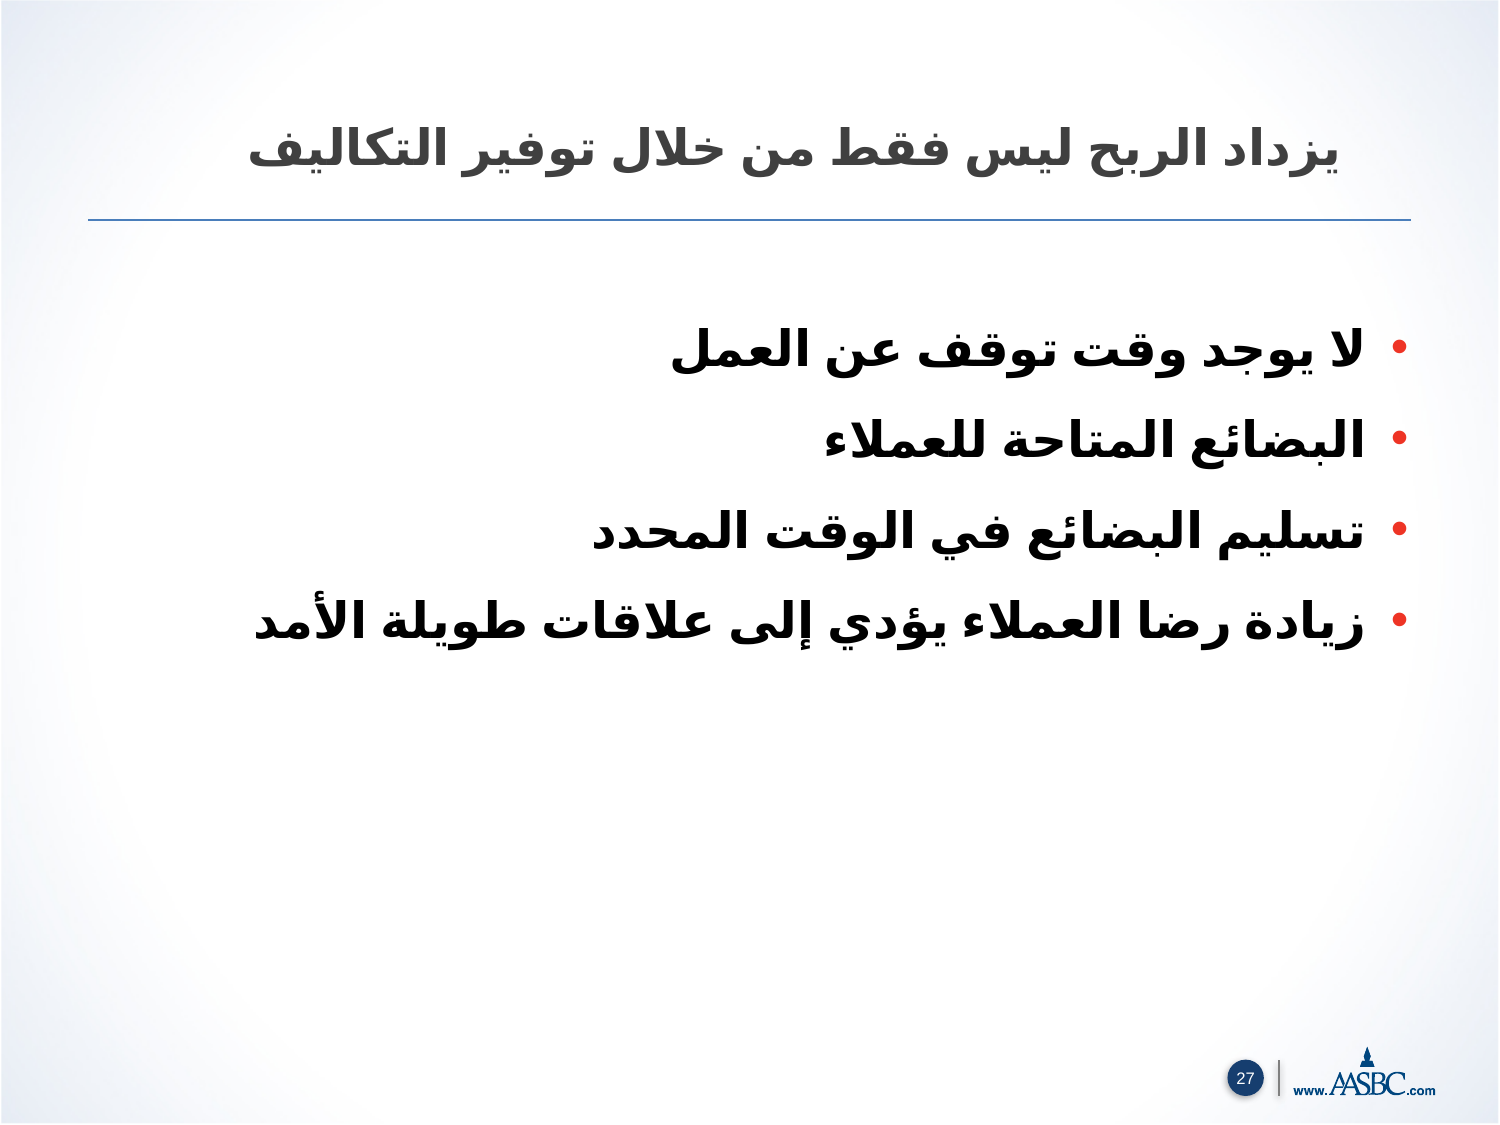

يزداد الربح ليس فقط من خلال توفير التكاليف

لا يوجد وقت توقف عن العمل
البضائع المتاحة للعملاء
تسليم البضائع في الوقت المحدد
زيادة رضا العملاء يؤدي إلى علاقات طويلة الأمد